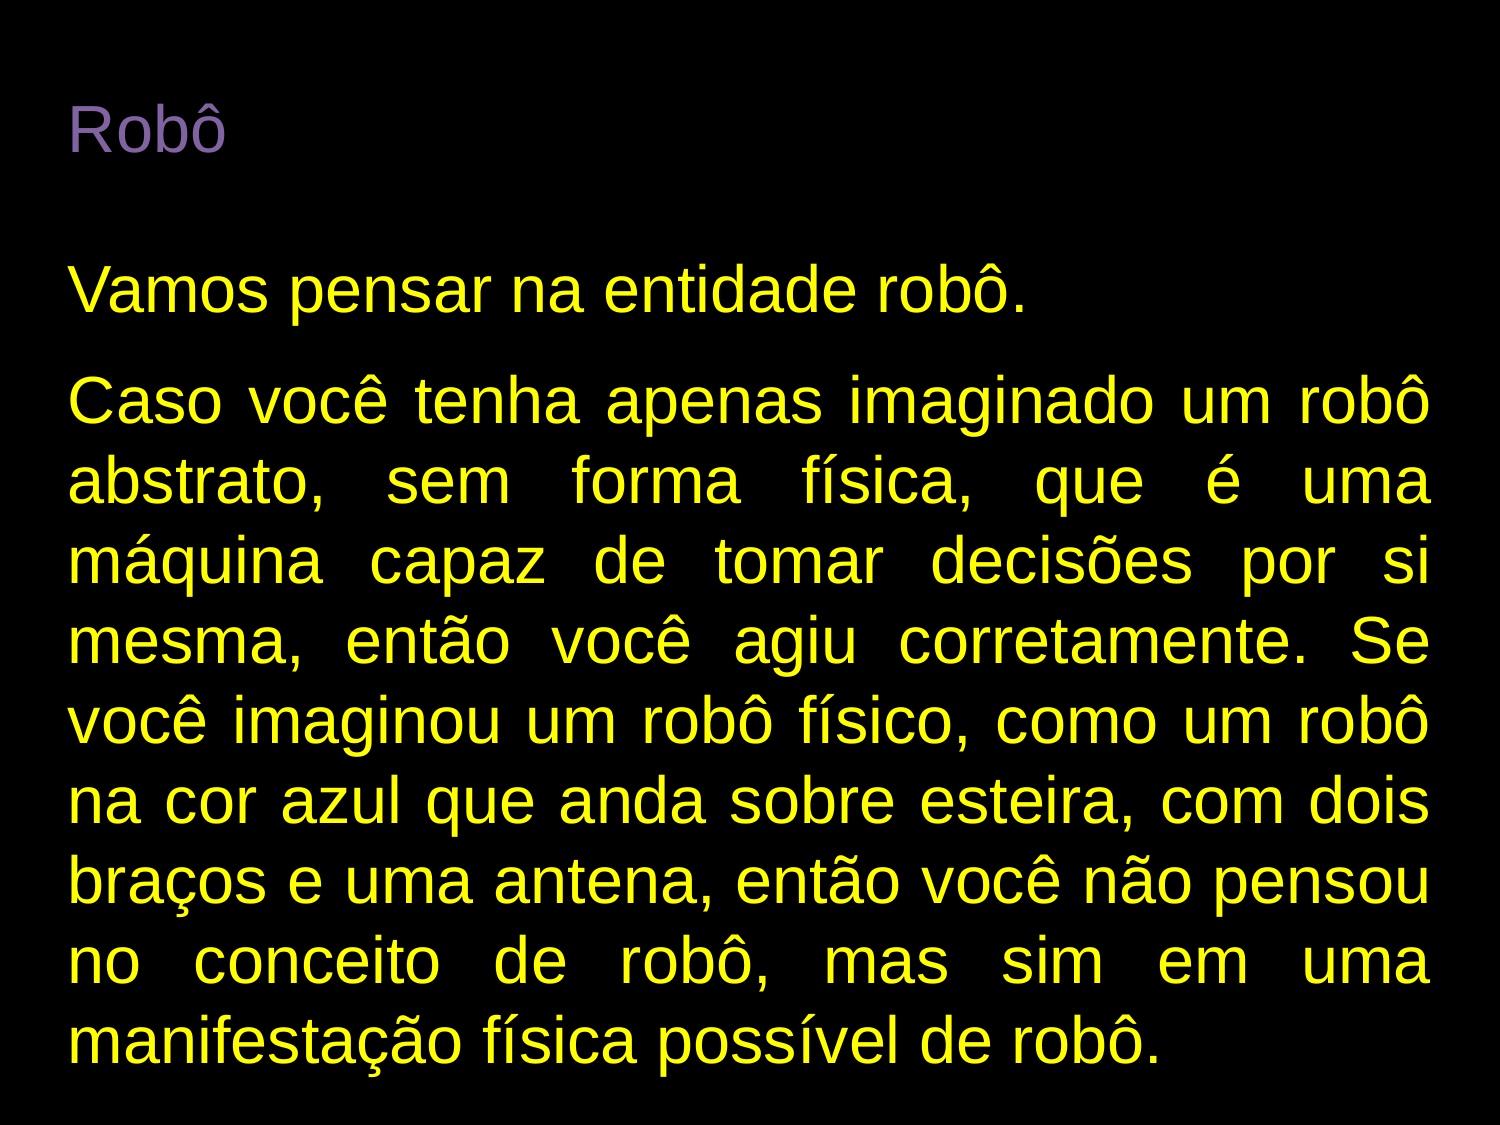

Robô

Vamos pensar na entidade robô.
Caso você tenha apenas imaginado um robô abstrato, sem forma física, que é uma máquina capaz de tomar decisões por si mesma, então você agiu corretamente. Se você imaginou um robô físico, como um robô na cor azul que anda sobre esteira, com dois braços e uma antena, então você não pensou no conceito de robô, mas sim em uma manifestação física possível de robô.